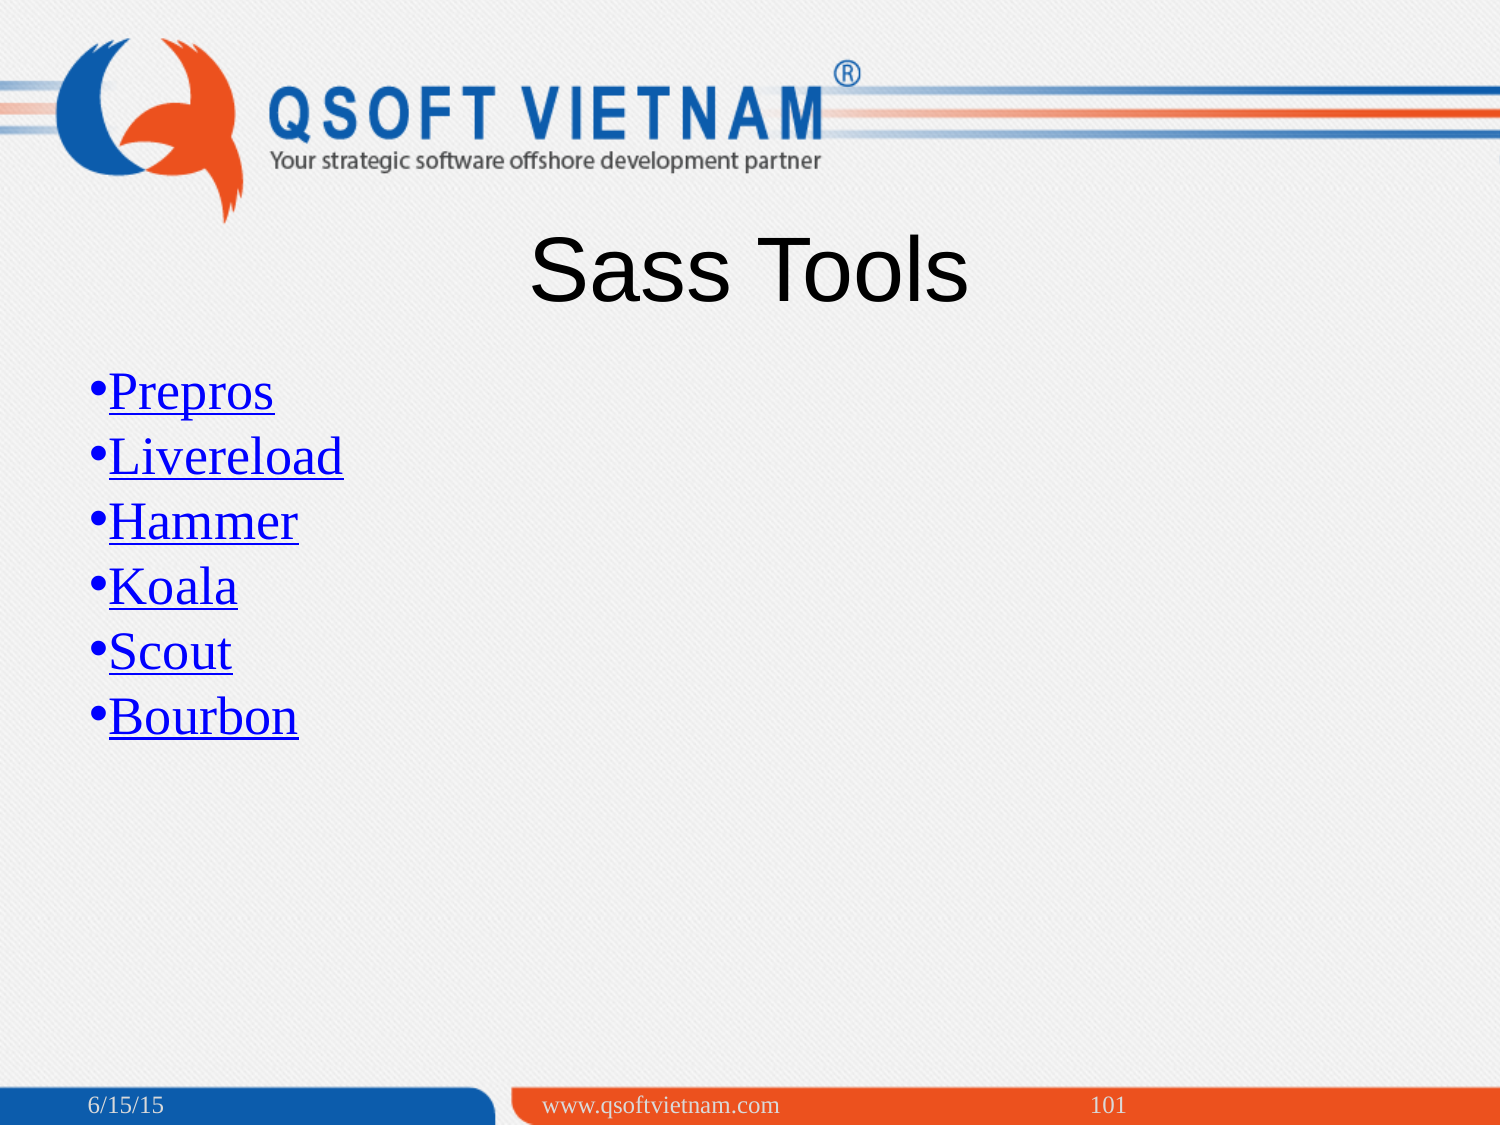

Sass Tools
Prepros
Livereload
Hammer
Koala
Scout
Bourbon
6/15/15
www.qsoftvietnam.com
101